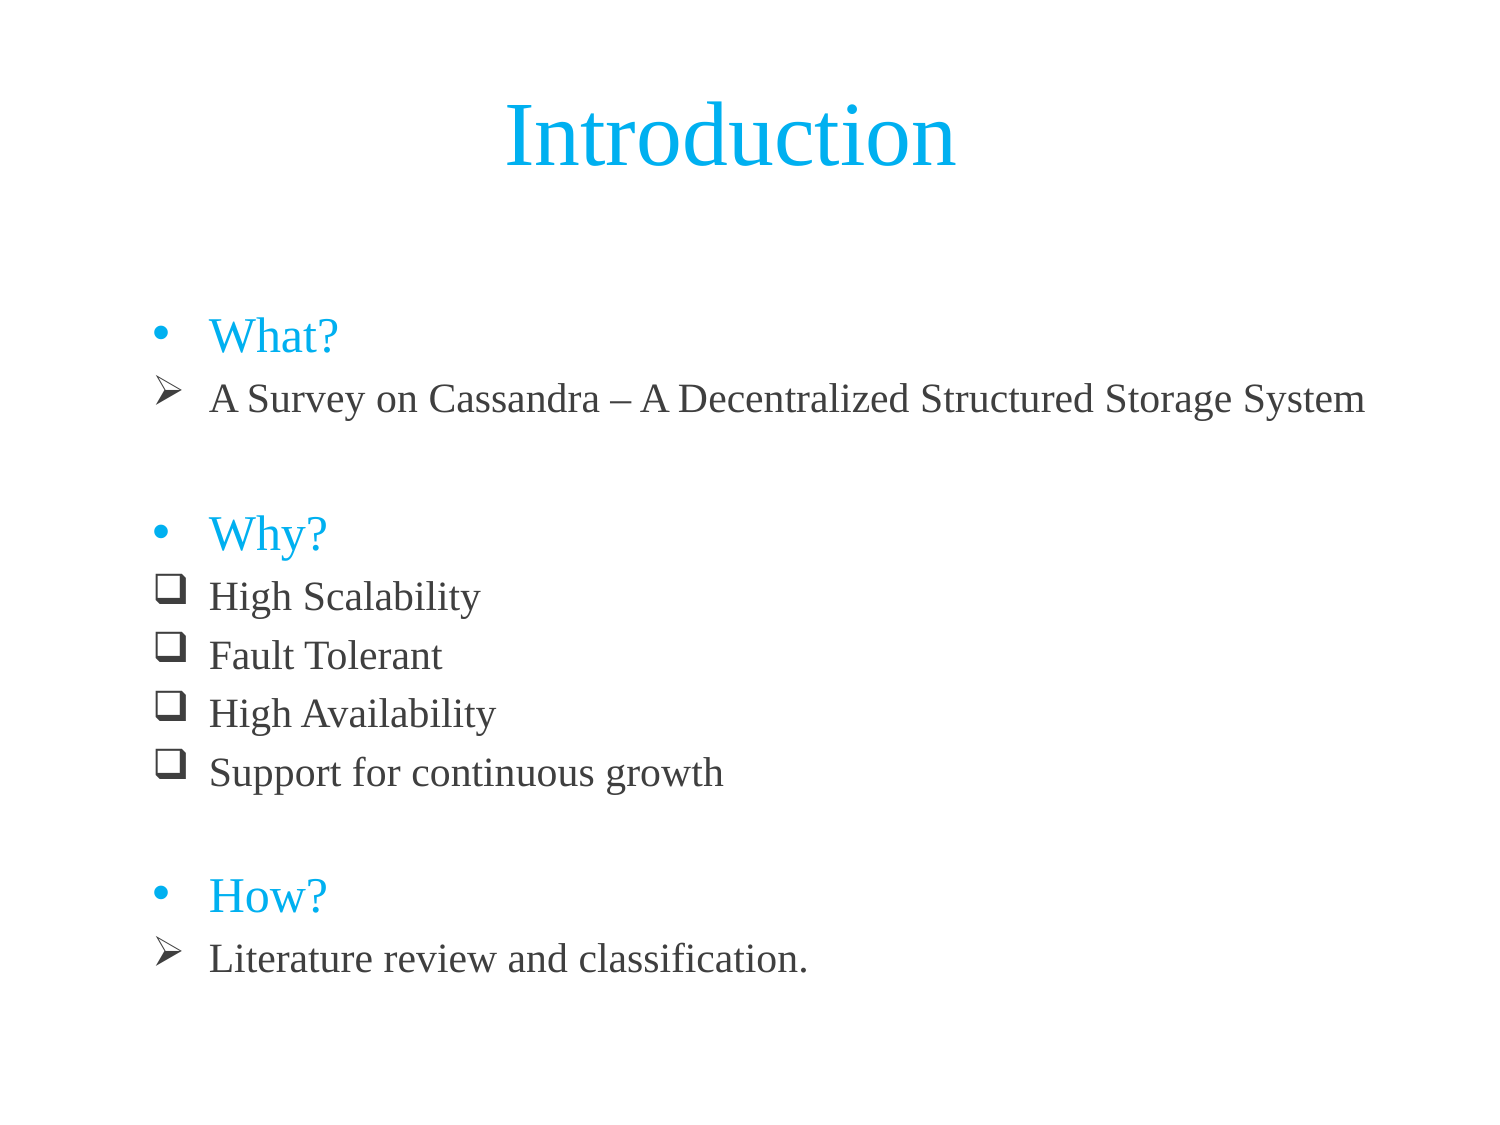

# Introduction

What?
A Survey on Cassandra – A Decentralized Structured Storage System

Why?
High Scalability
Fault Tolerant
High Availability
Support for continuous growth

How?
Literature review and classification.